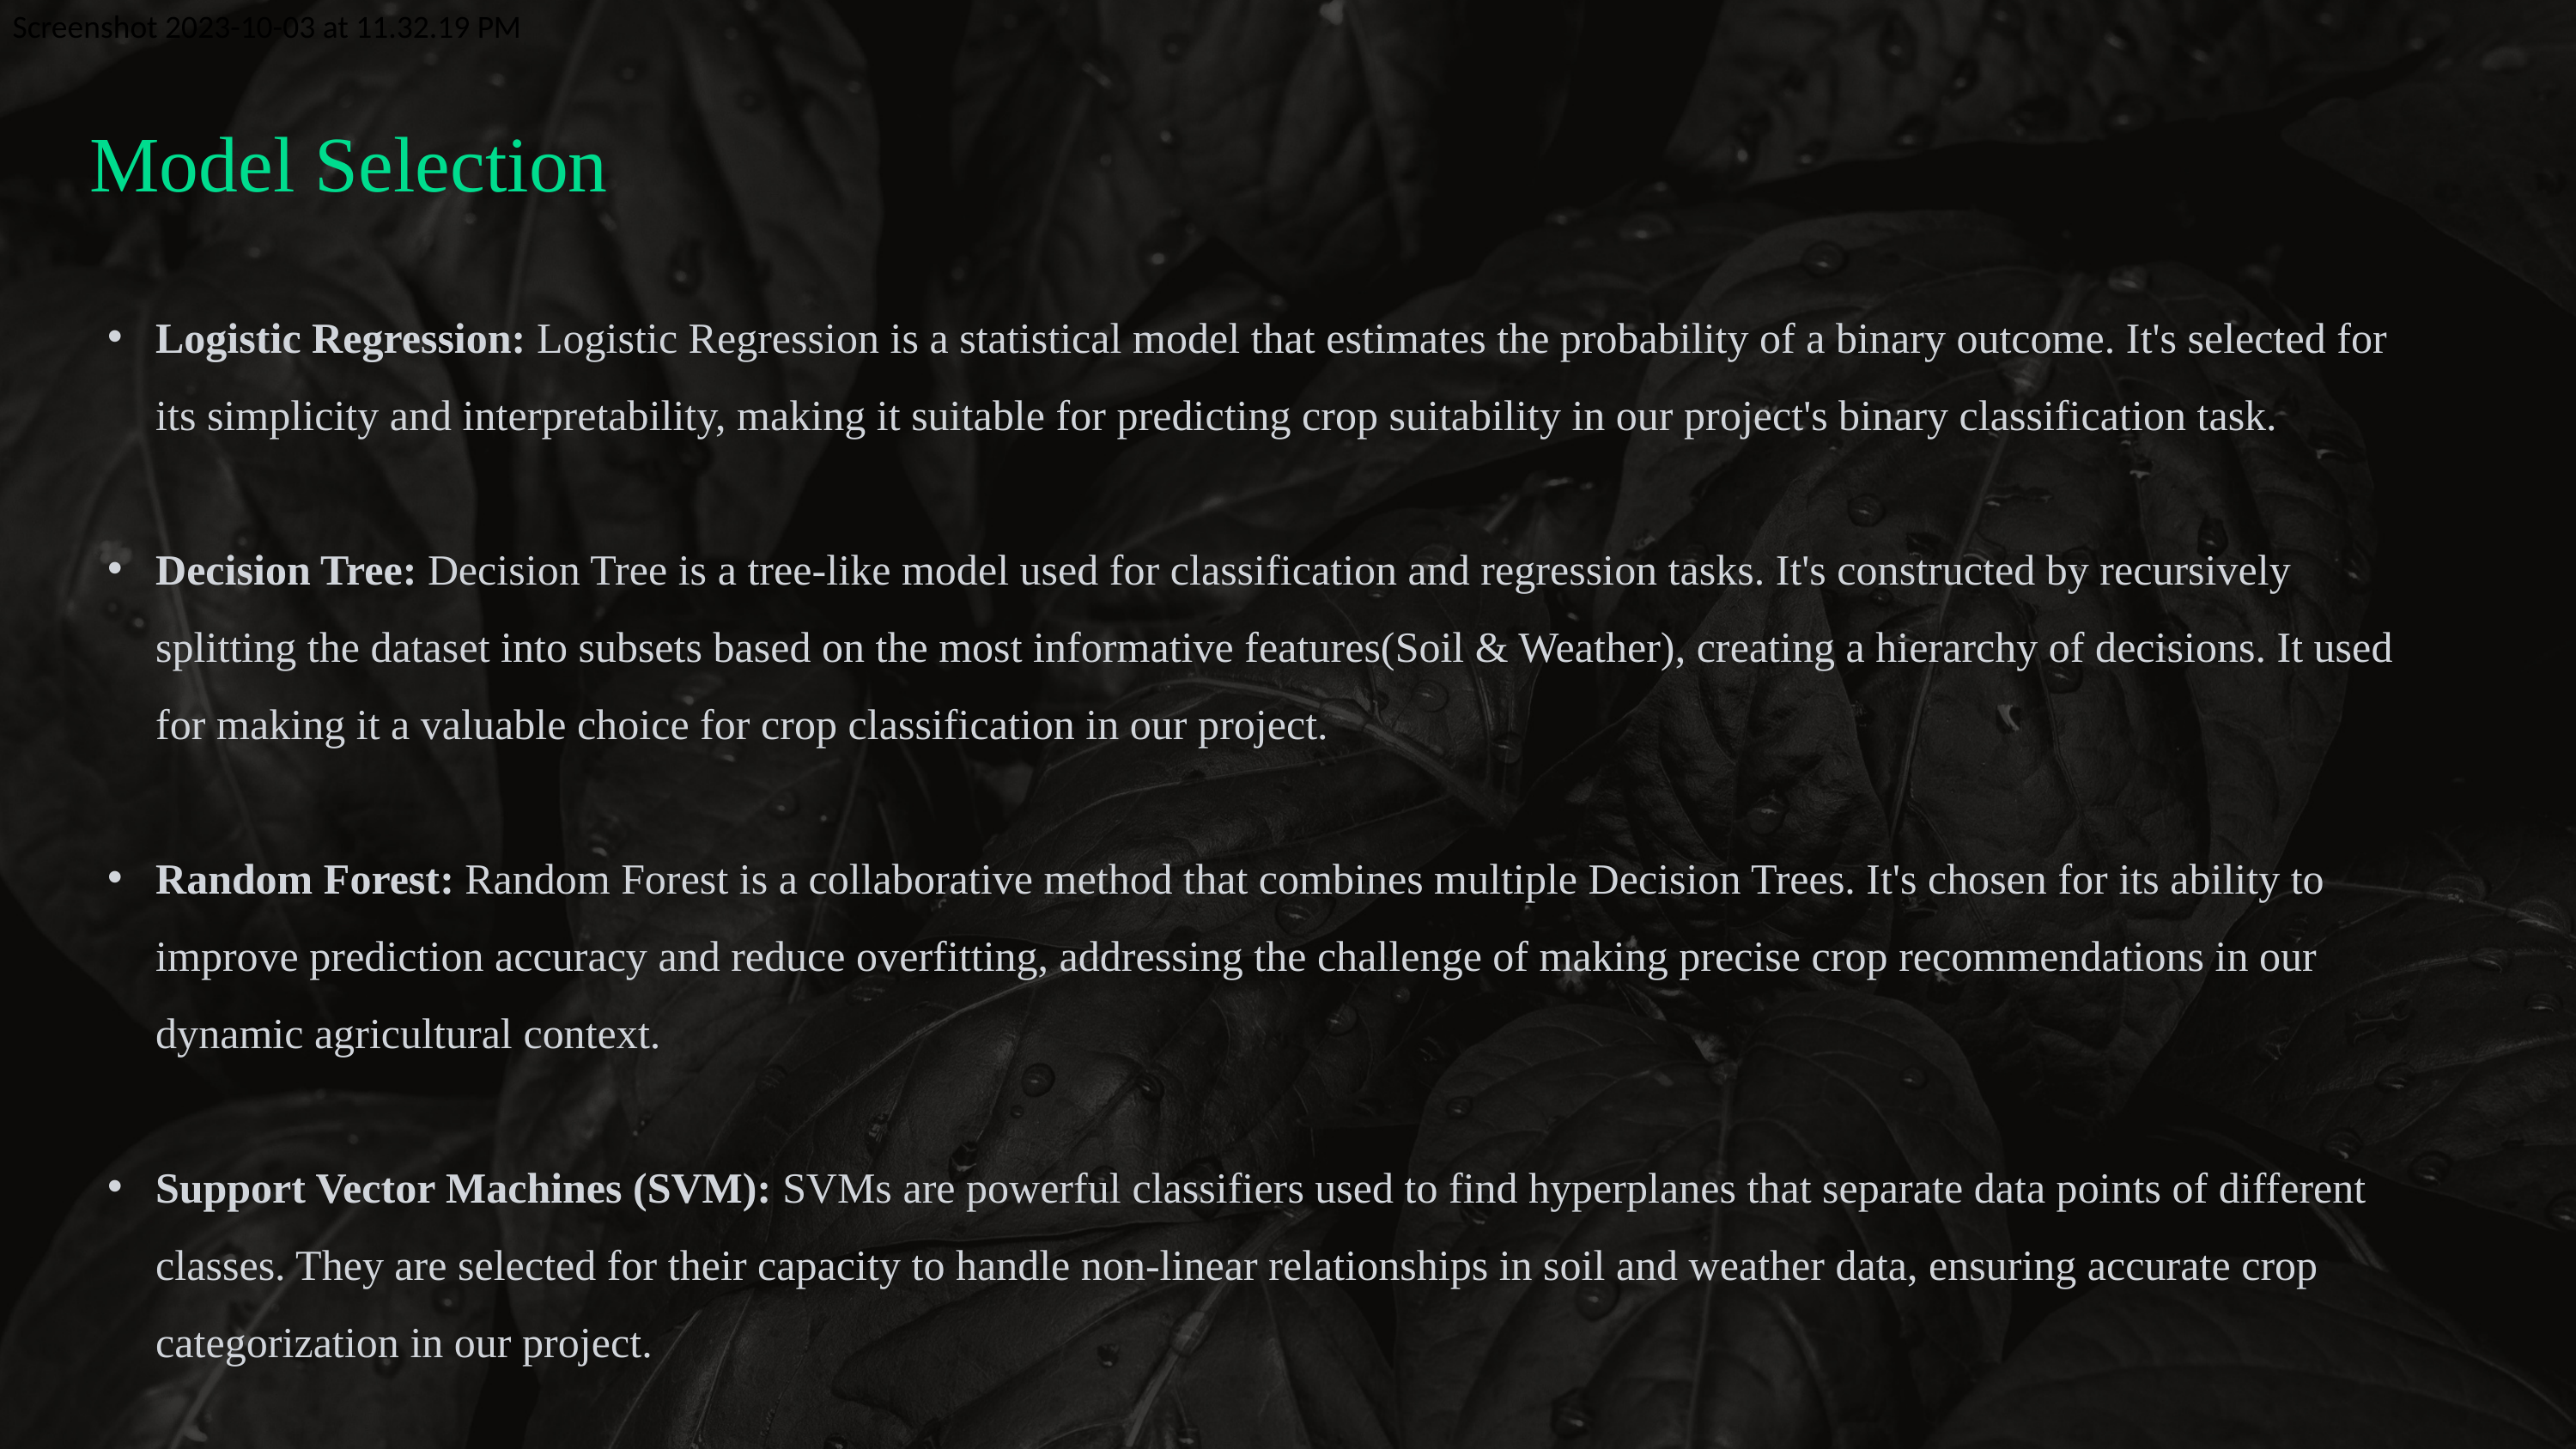

Screenshot 2023-10-03 at 11.32.19 PM
Model Selection

Logistic Regression: Logistic Regression is a statistical model that estimates the probability of a binary outcome. It's selected for its simplicity and interpretability, making it suitable for predicting crop suitability in our project's binary classification task.

Decision Tree: Decision Tree is a tree-like model used for classification and regression tasks. It's constructed by recursively splitting the dataset into subsets based on the most informative features(Soil & Weather), creating a hierarchy of decisions. It used for making it a valuable choice for crop classification in our project.

Random Forest: Random Forest is a collaborative method that combines multiple Decision Trees. It's chosen for its ability to improve prediction accuracy and reduce overfitting, addressing the challenge of making precise crop recommendations in our dynamic agricultural context.

Support Vector Machines (SVM): SVMs are powerful classifiers used to find hyperplanes that separate data points of different classes. They are selected for their capacity to handle non-linear relationships in soil and weather data, ensuring accurate crop categorization in our project.